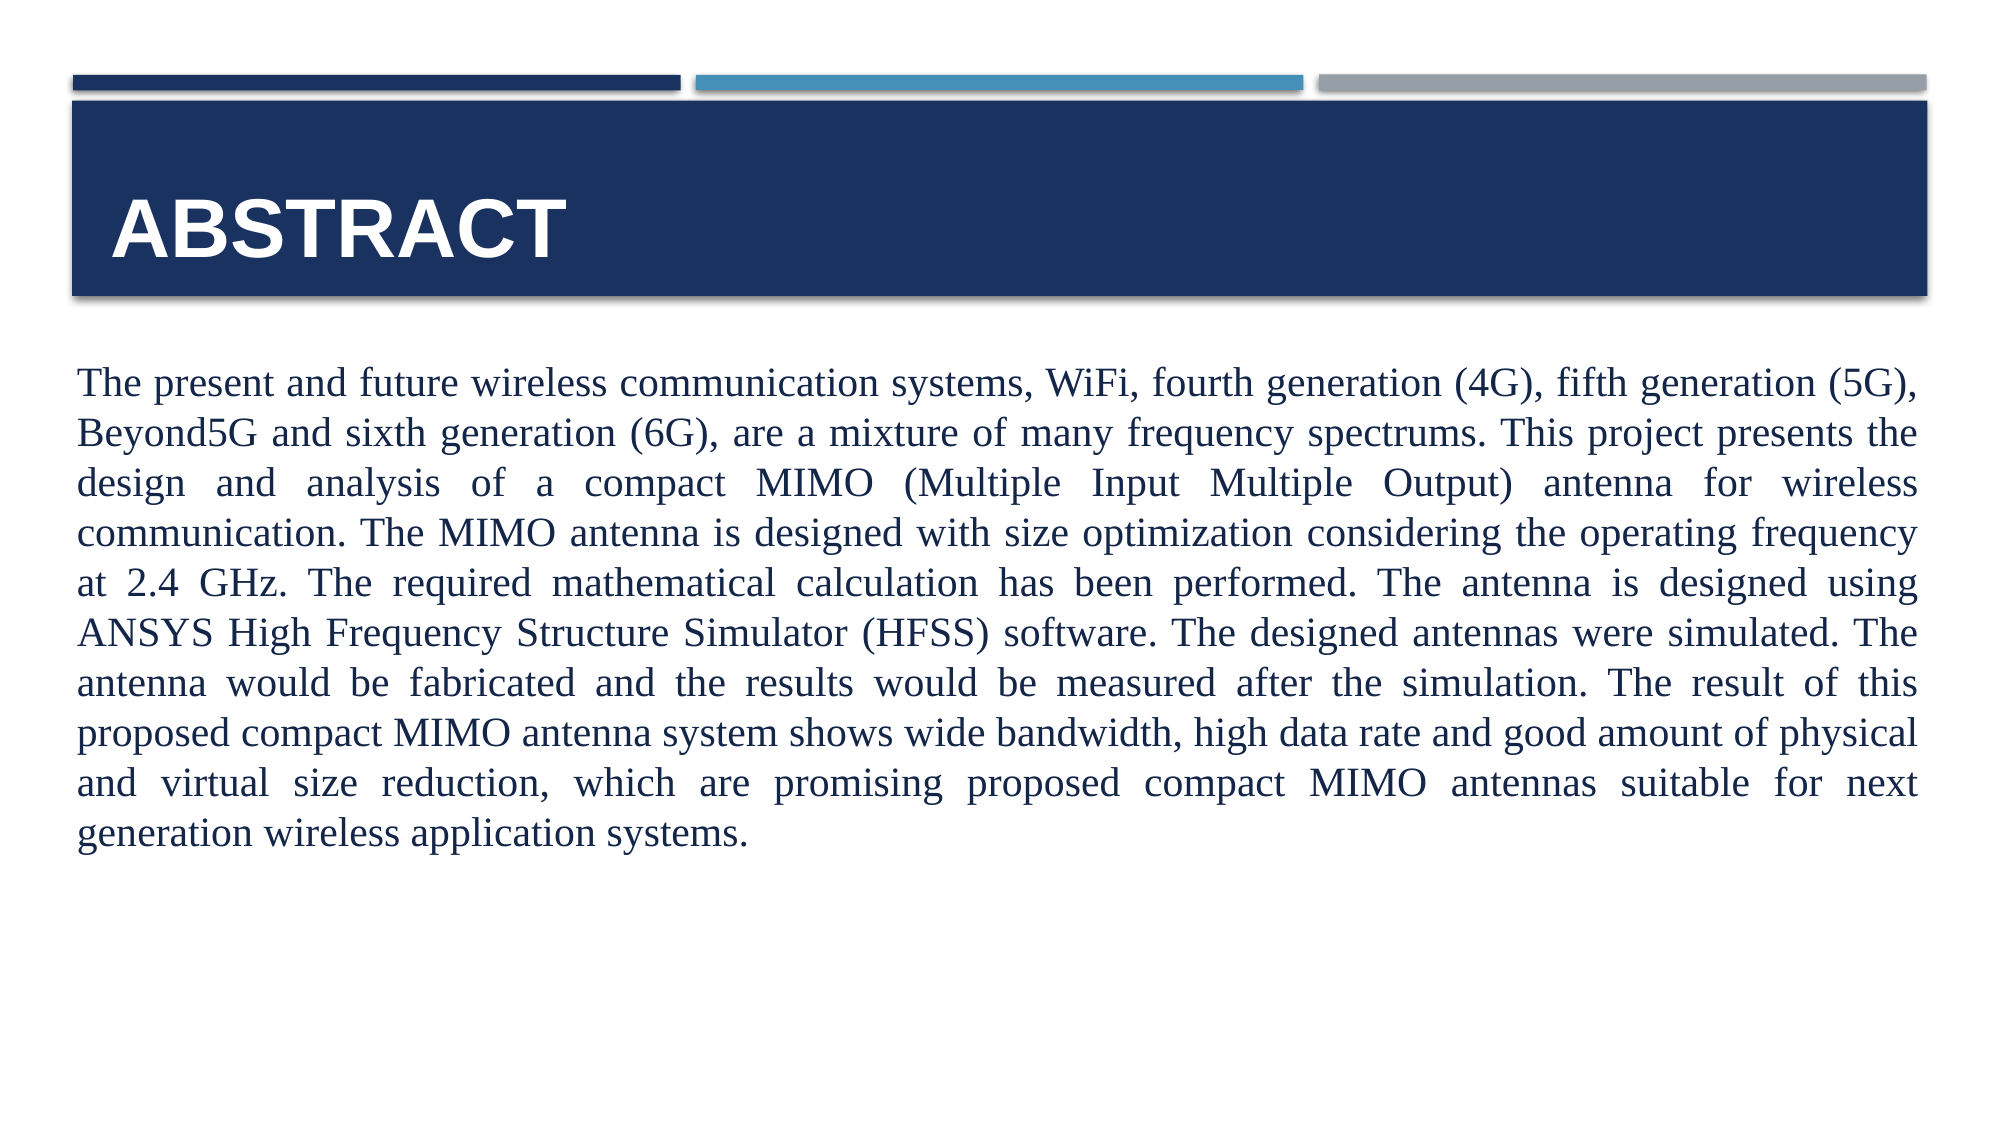

# ABSTRACT
The present and future wireless communication systems, WiFi, fourth generation (4G), fifth generation (5G), Beyond5G and sixth generation (6G), are a mixture of many frequency spectrums. This project presents the design and analysis of a compact MIMO (Multiple Input Multiple Output) antenna for wireless communication. The MIMO antenna is designed with size optimization considering the operating frequency at 2.4 GHz. The required mathematical calculation has been performed. The antenna is designed using ANSYS High Frequency Structure Simulator (HFSS) software. The designed antennas were simulated. The antenna would be fabricated and the results would be measured after the simulation. The result of this proposed compact MIMO antenna system shows wide bandwidth, high data rate and good amount of physical and virtual size reduction, which are promising proposed compact MIMO antennas suitable for next generation wireless application systems.